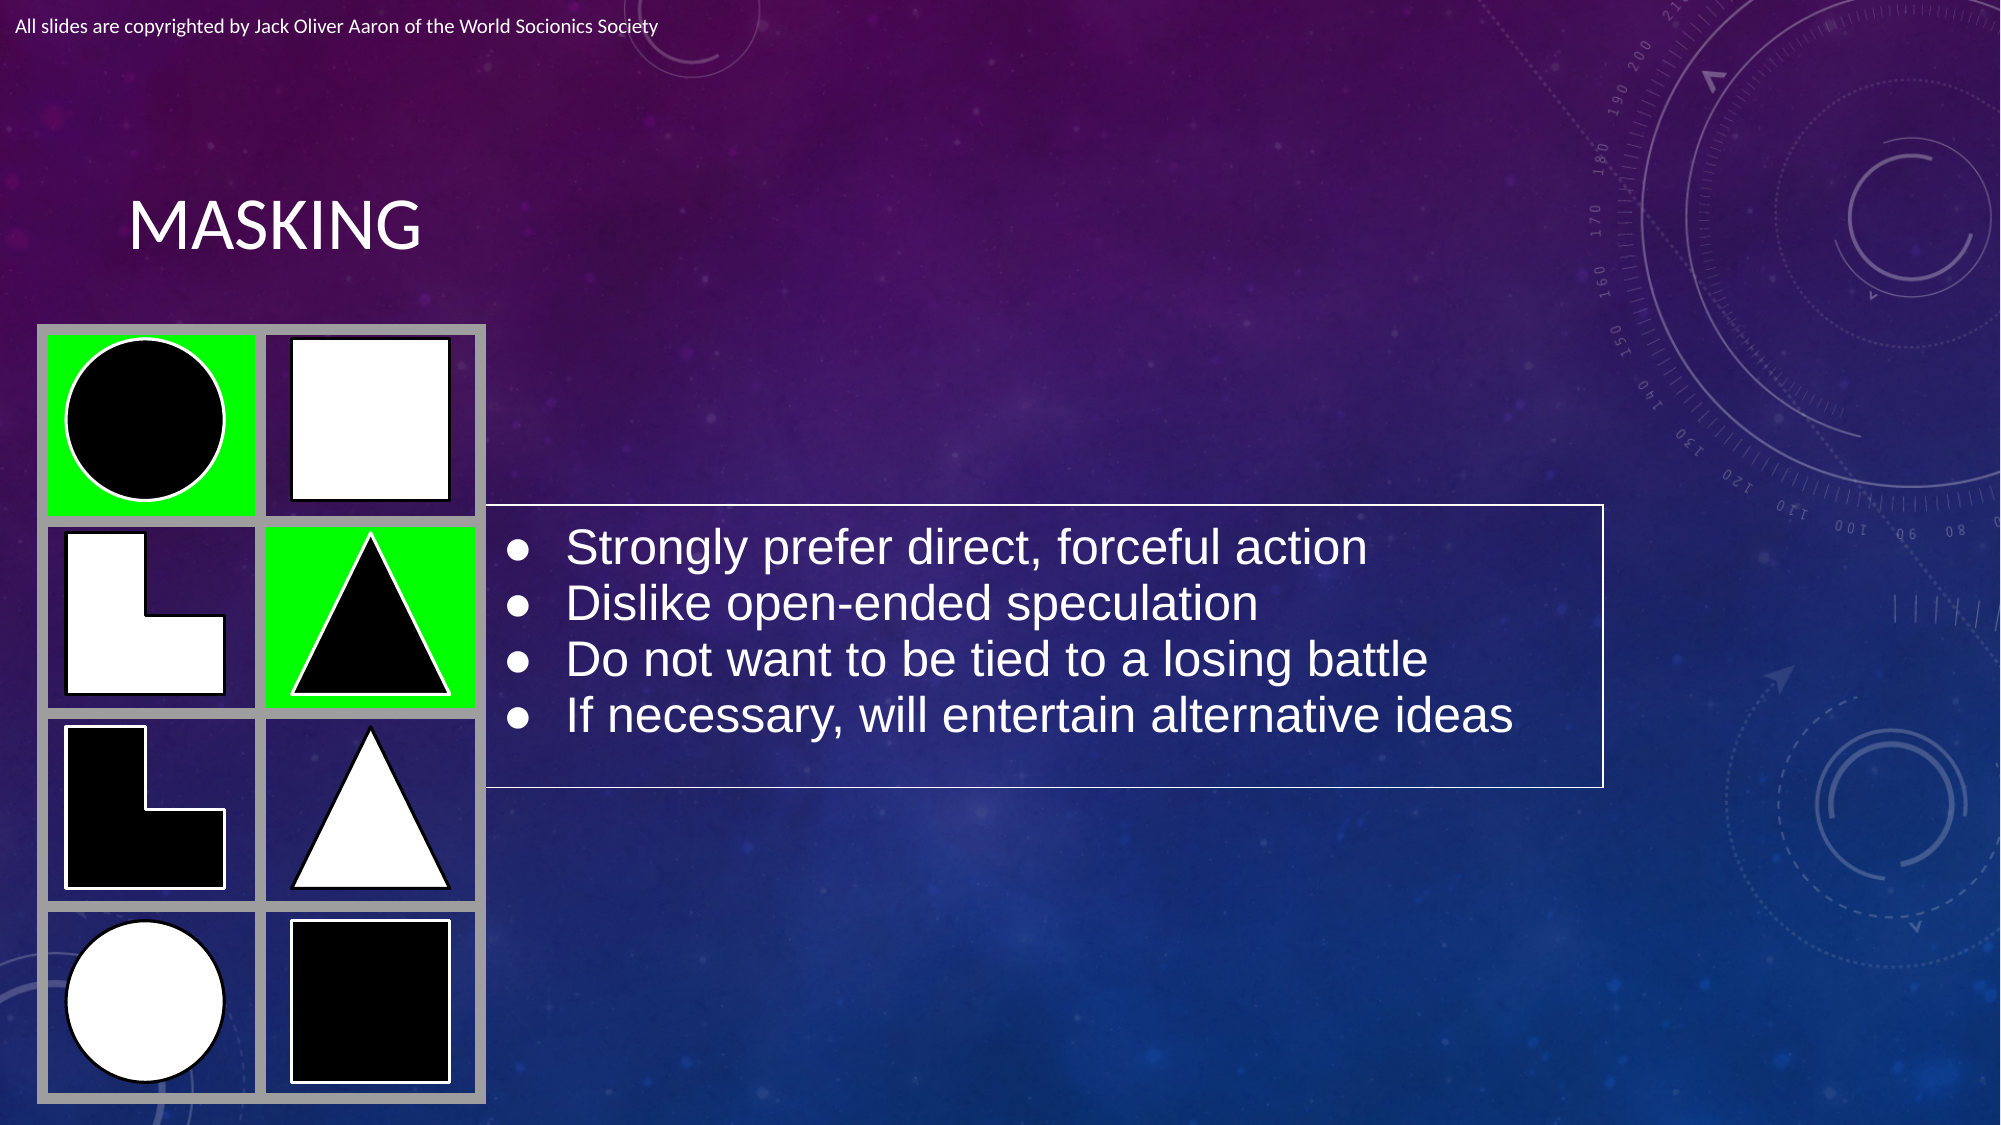

All slides are copyrighted by Jack Oliver Aaron of the World Socionics Society
# MASKING
|  |  |
| --- | --- |
|  |  |
|  |  |
|  |  |

| Strongly prefer direct, forceful action Dislike open-ended speculation Do not want to be tied to a losing battle If necessary, will entertain alternative ideas |
| --- |